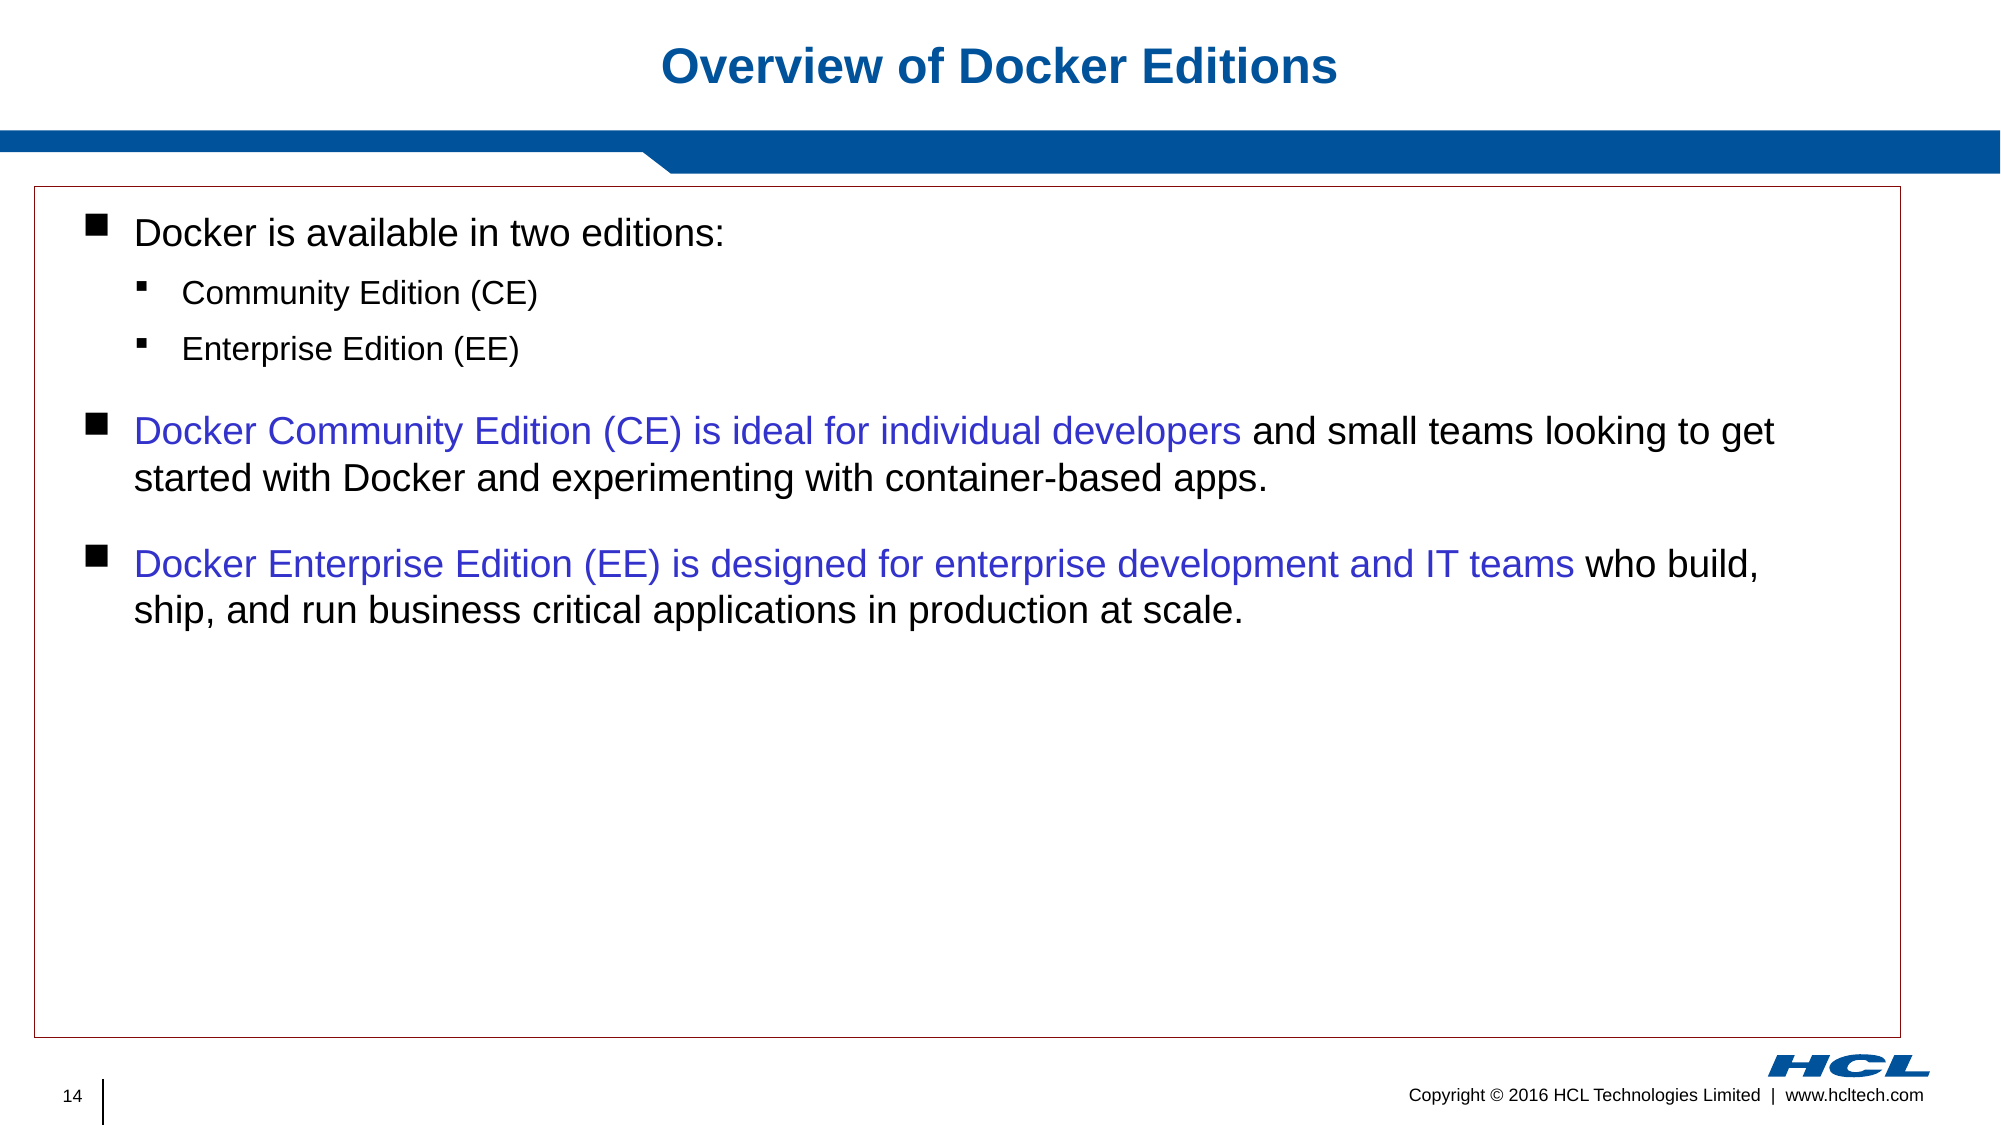

# Overview of Docker Editions

Docker is available in two editions:
Community Edition (CE)
Enterprise Edition (EE)
Docker Community Edition (CE) is ideal for individual developers and small teams looking to get started with Docker and experimenting with container-based apps.
Docker Enterprise Edition (EE) is designed for enterprise development and IT teams who build, ship, and run business critical applications in production at scale.